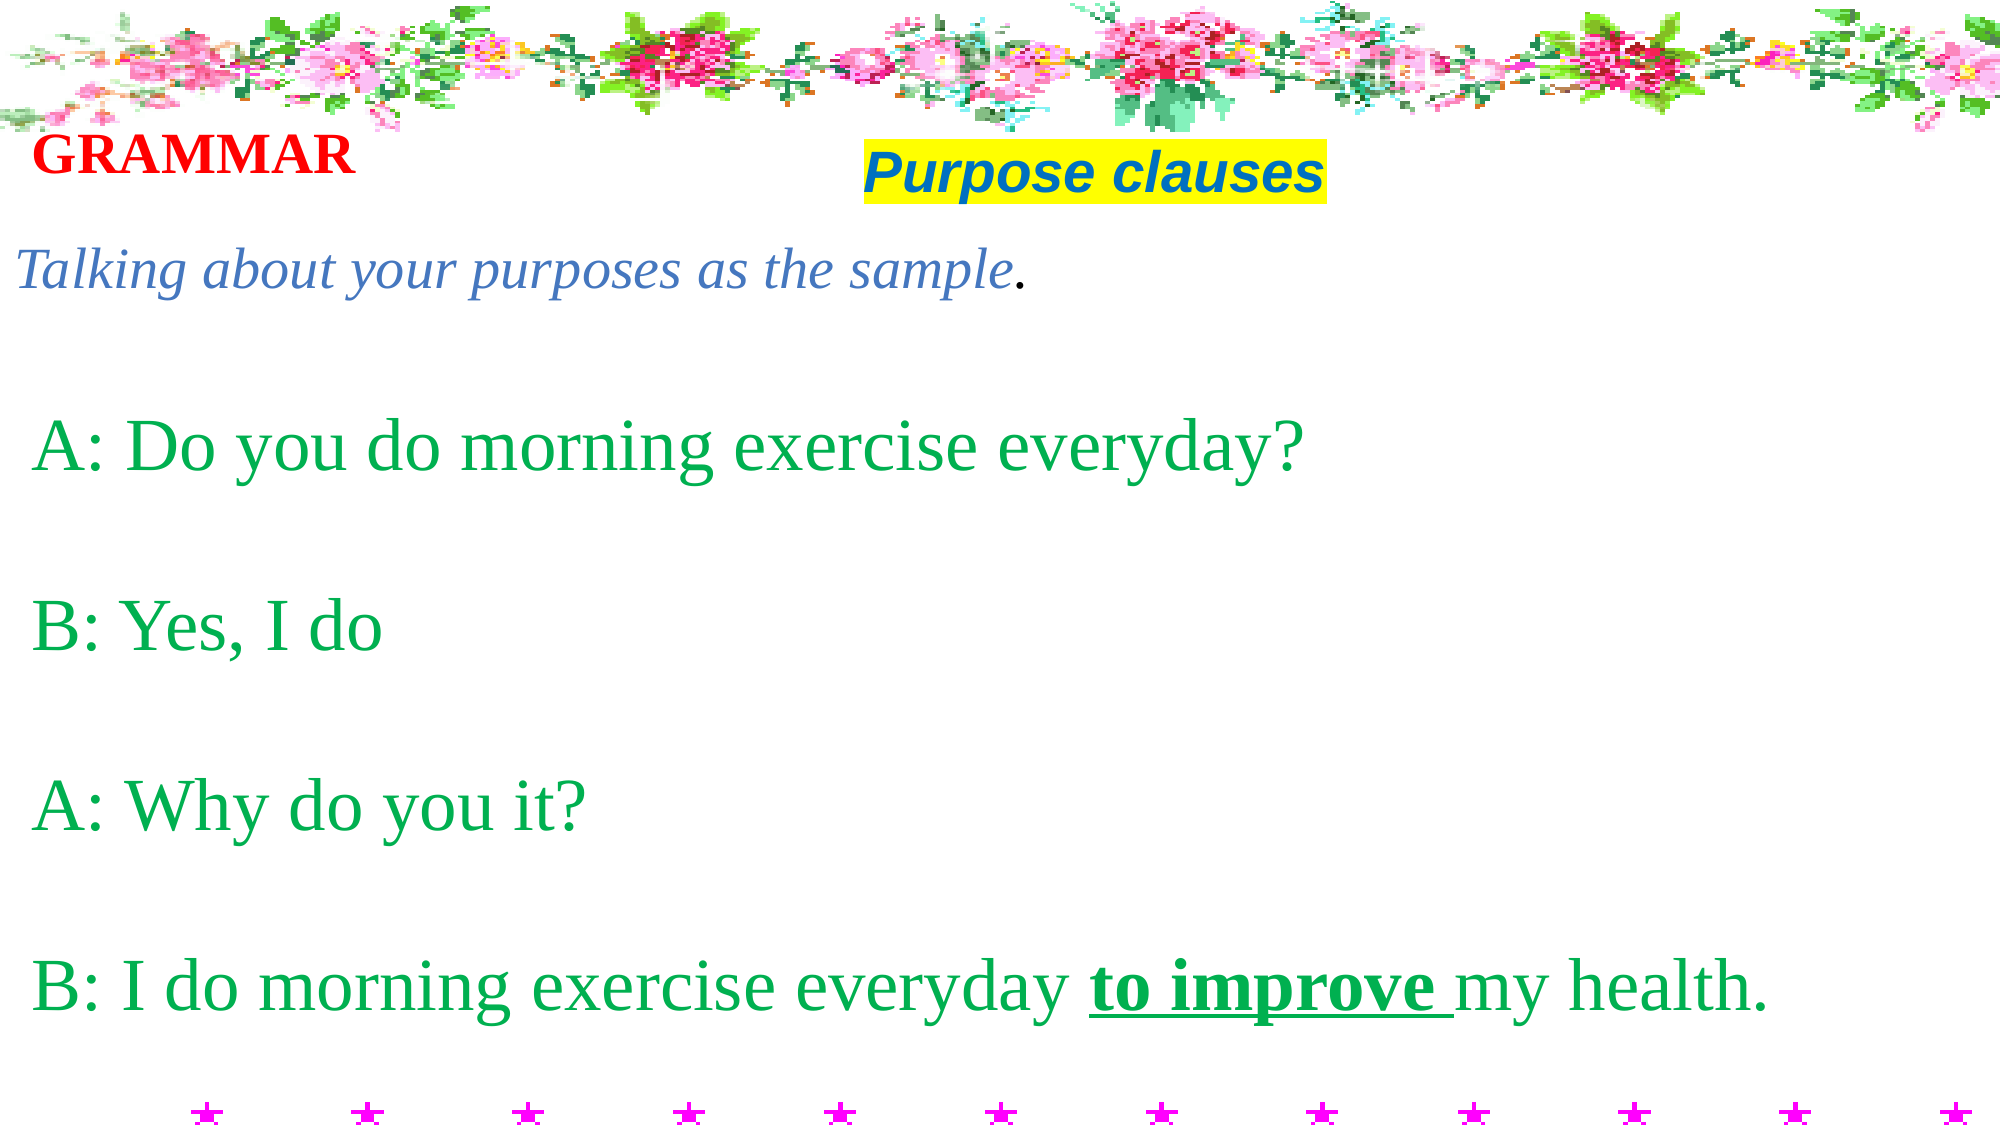

GRAMMAR
Purpose clauses
Talking about your purposes as the sample.
A: Do you do morning exercise everyday?

B: Yes, I do

A: Why do you it?

B: I do morning exercise everyday to improve my health.